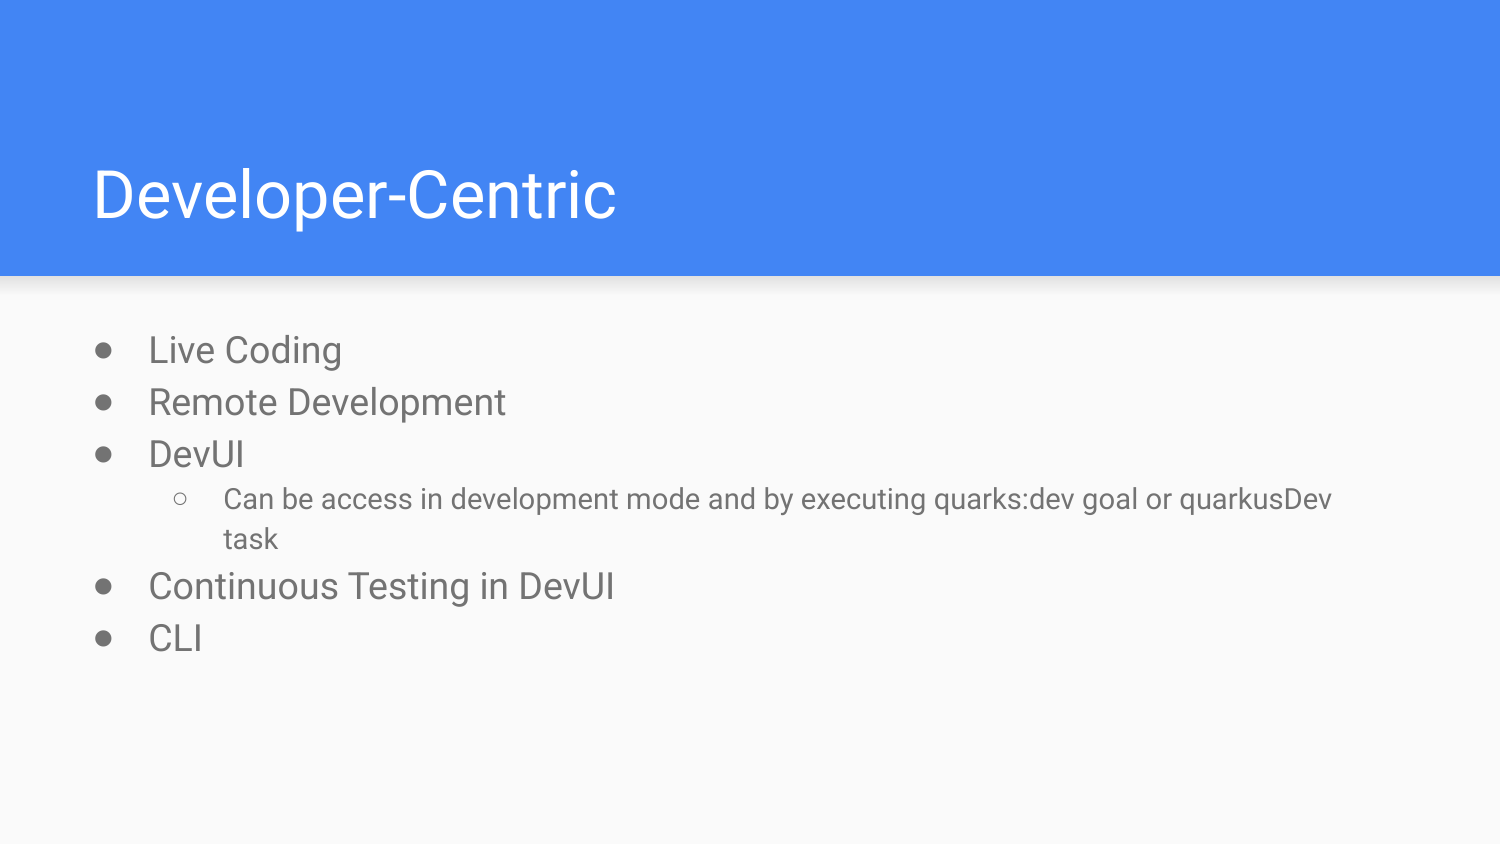

# Developer-Centric
Live Coding
Remote Development
DevUI
Can be access in development mode and by executing quarks:dev goal or quarkusDev task
Continuous Testing in DevUI
CLI